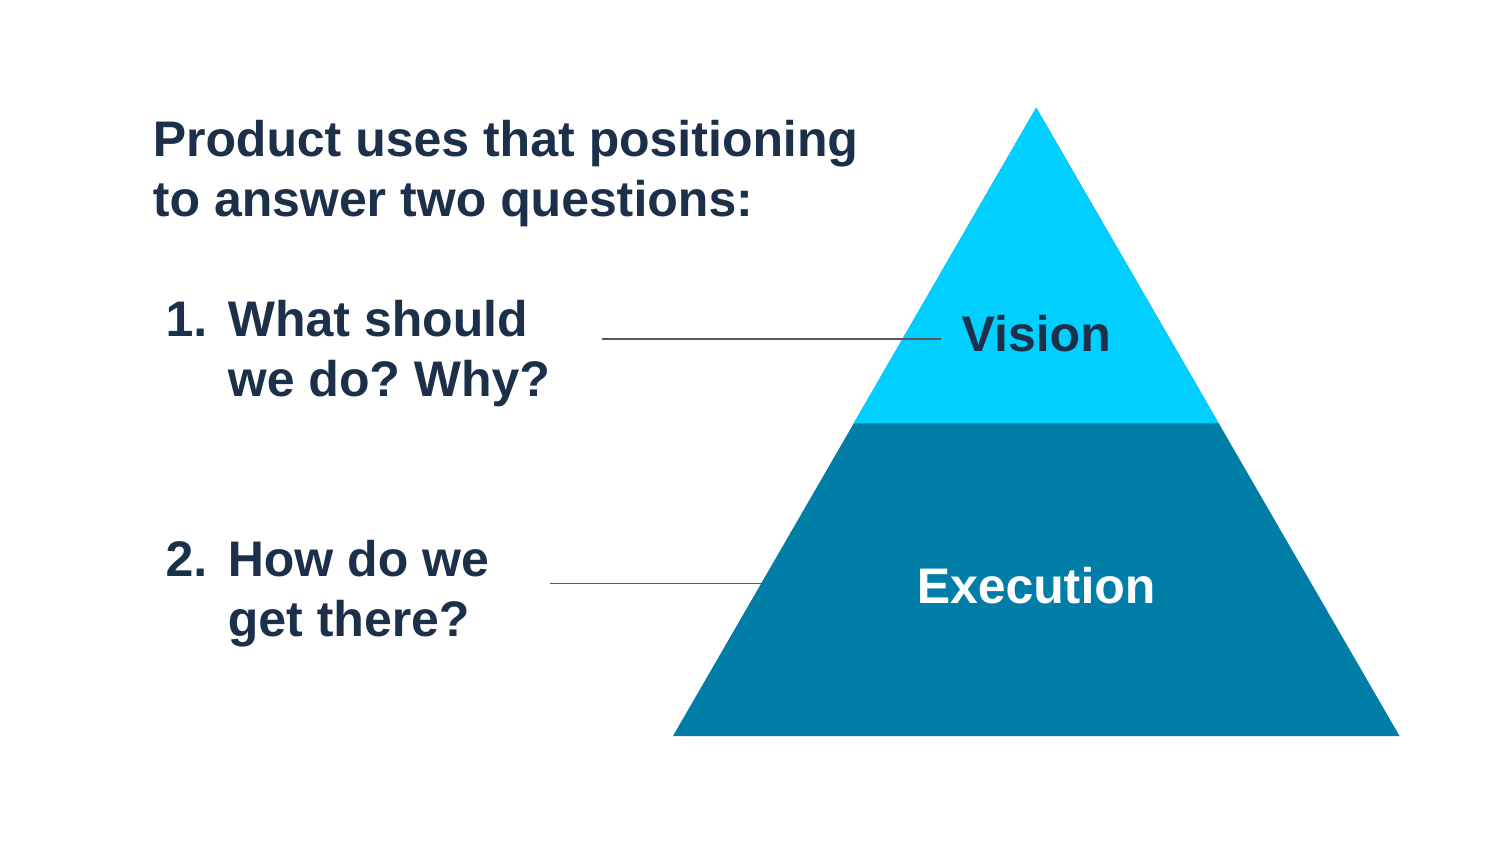

Product uses that positioning to answer two questions:
What should
we do? Why?
How do we
get there?

# Vision
Execution